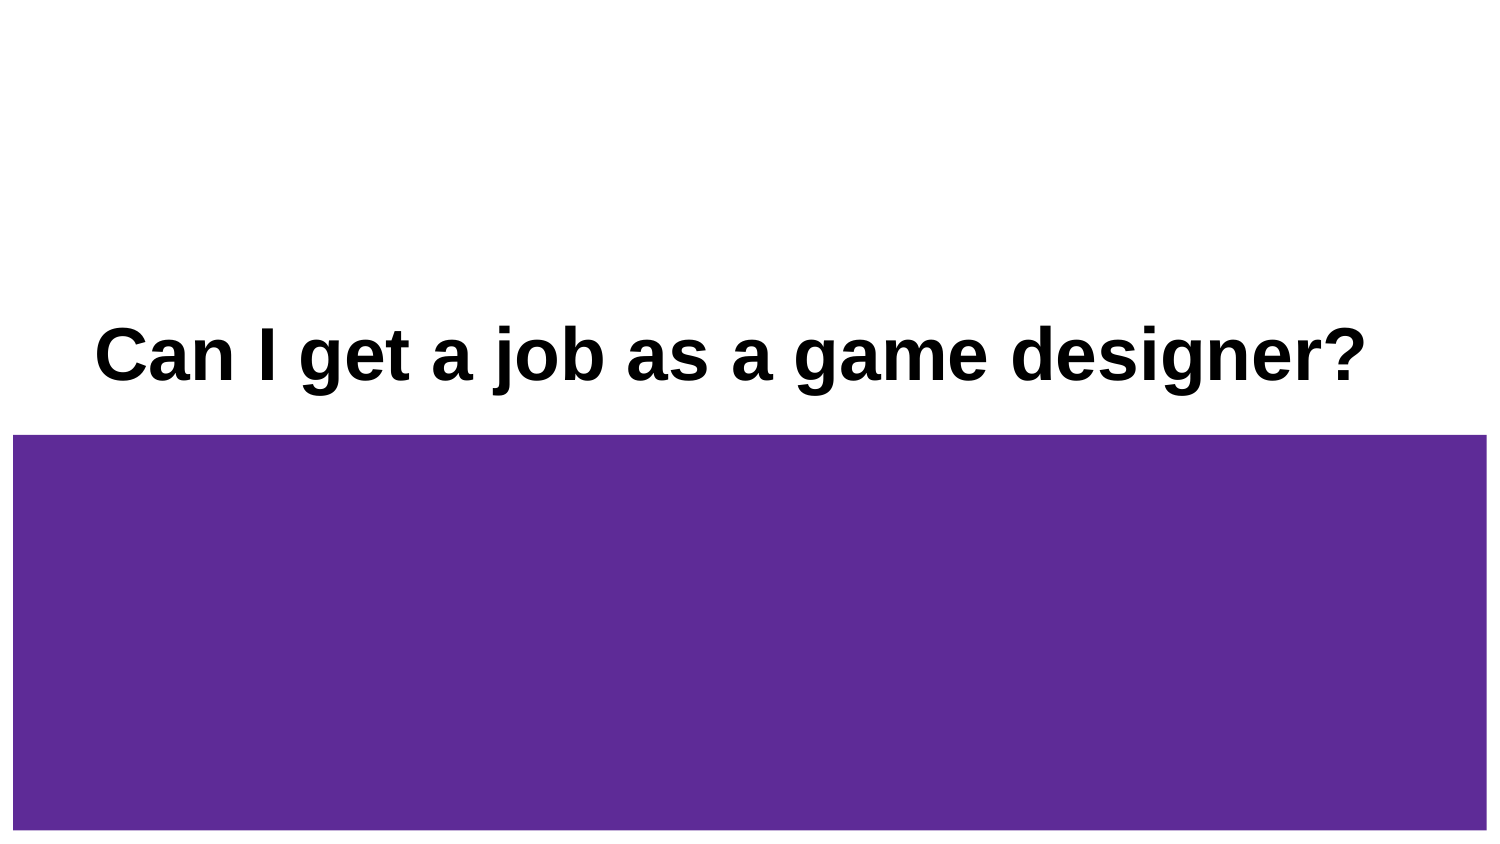

# Can I get a job as a game designer?